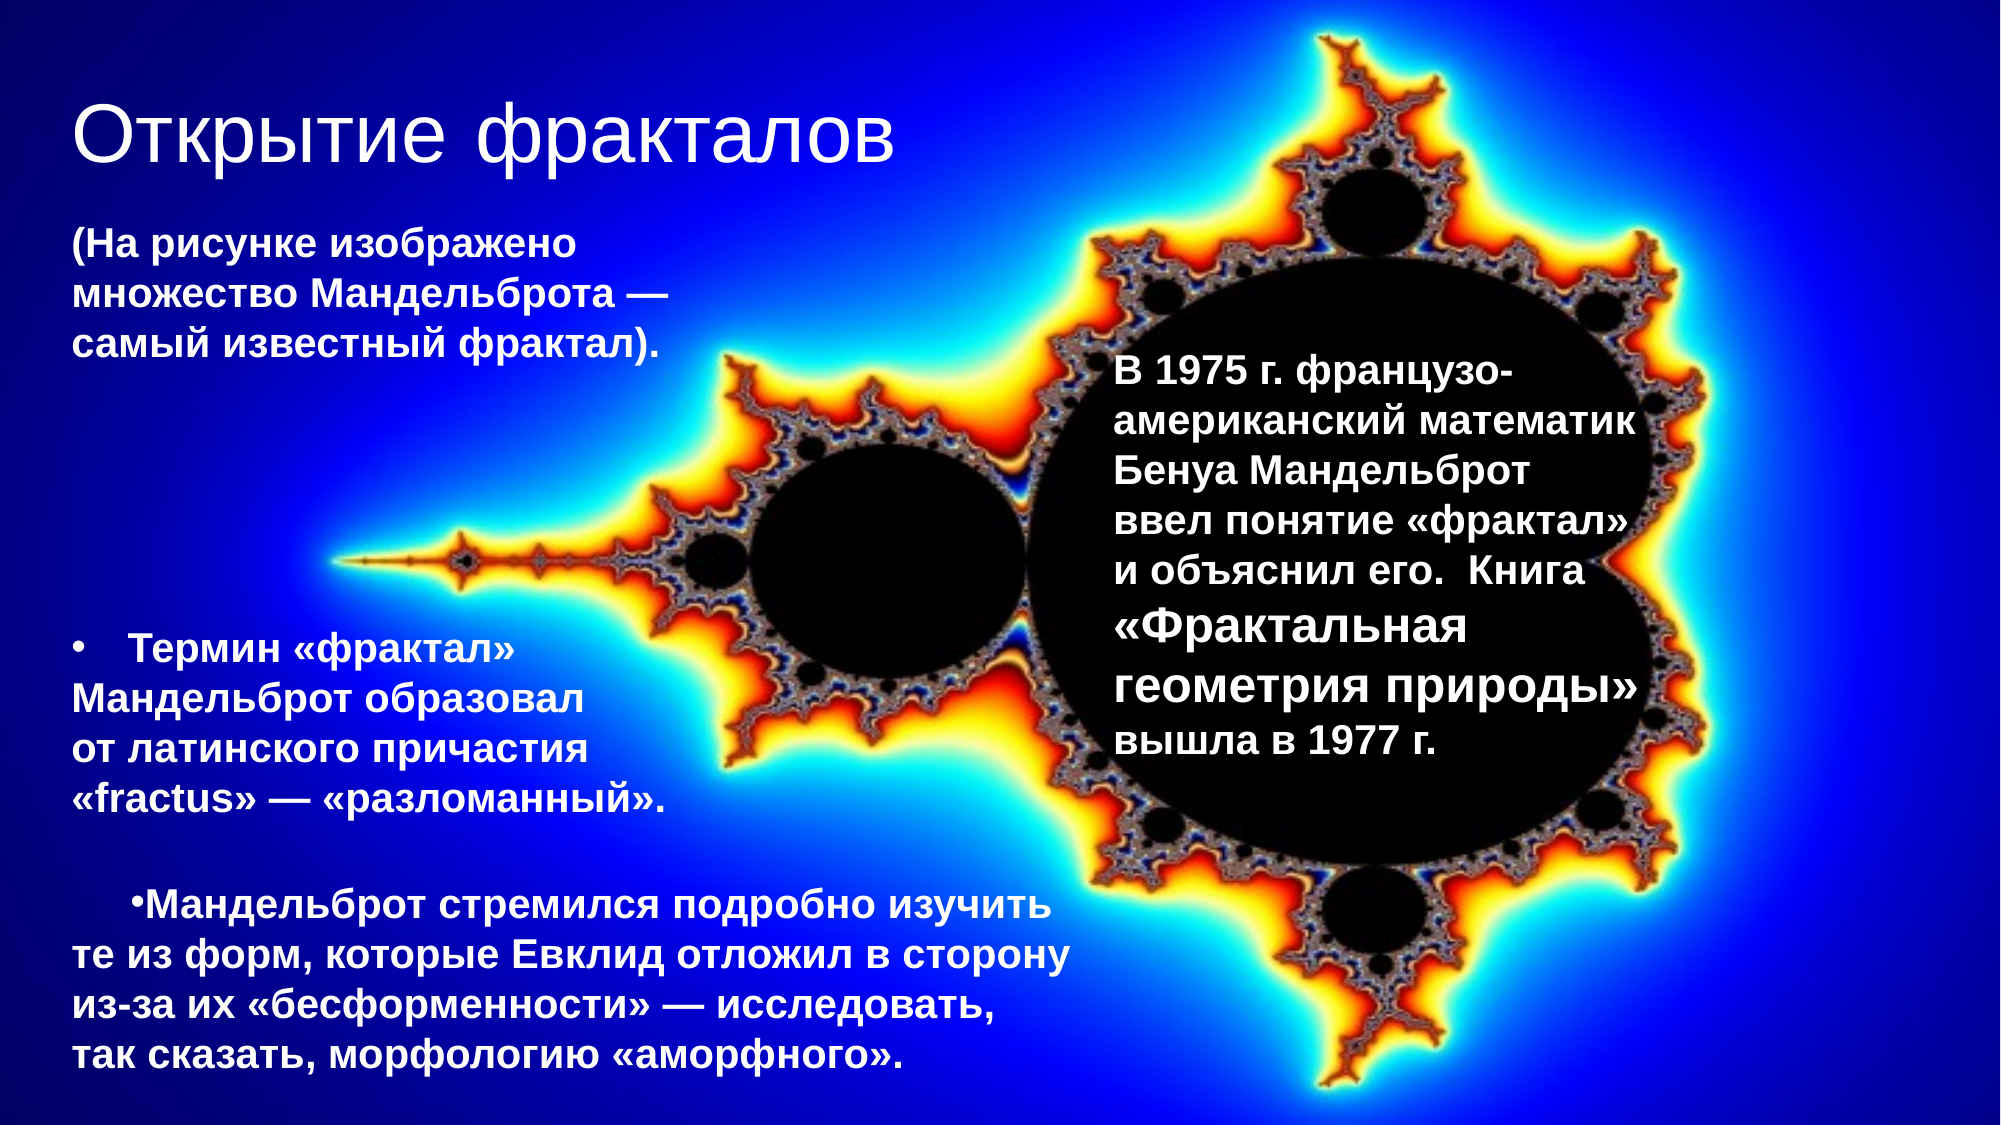

Открытие фракталов
(На рисунке изображено
множество Мандельброта —
самый известный фрактал).
В 1975 г. французо-американский математик
Бенуа Мандельброт
ввел понятие «фрактал»
и объяснил его.  Книга «Фрактальная геометрия природы» вышла в 1977 г.

Термин «фрактал»
Мандельброт образовал
от латинского причастия
«fractus» — «разломанный».
Мандельброт стремился подробно изучить
те из форм, которые Евклид отложил в сторону
из-за их «бесформенности» — исследовать,
так сказать, морфологию «аморфного».